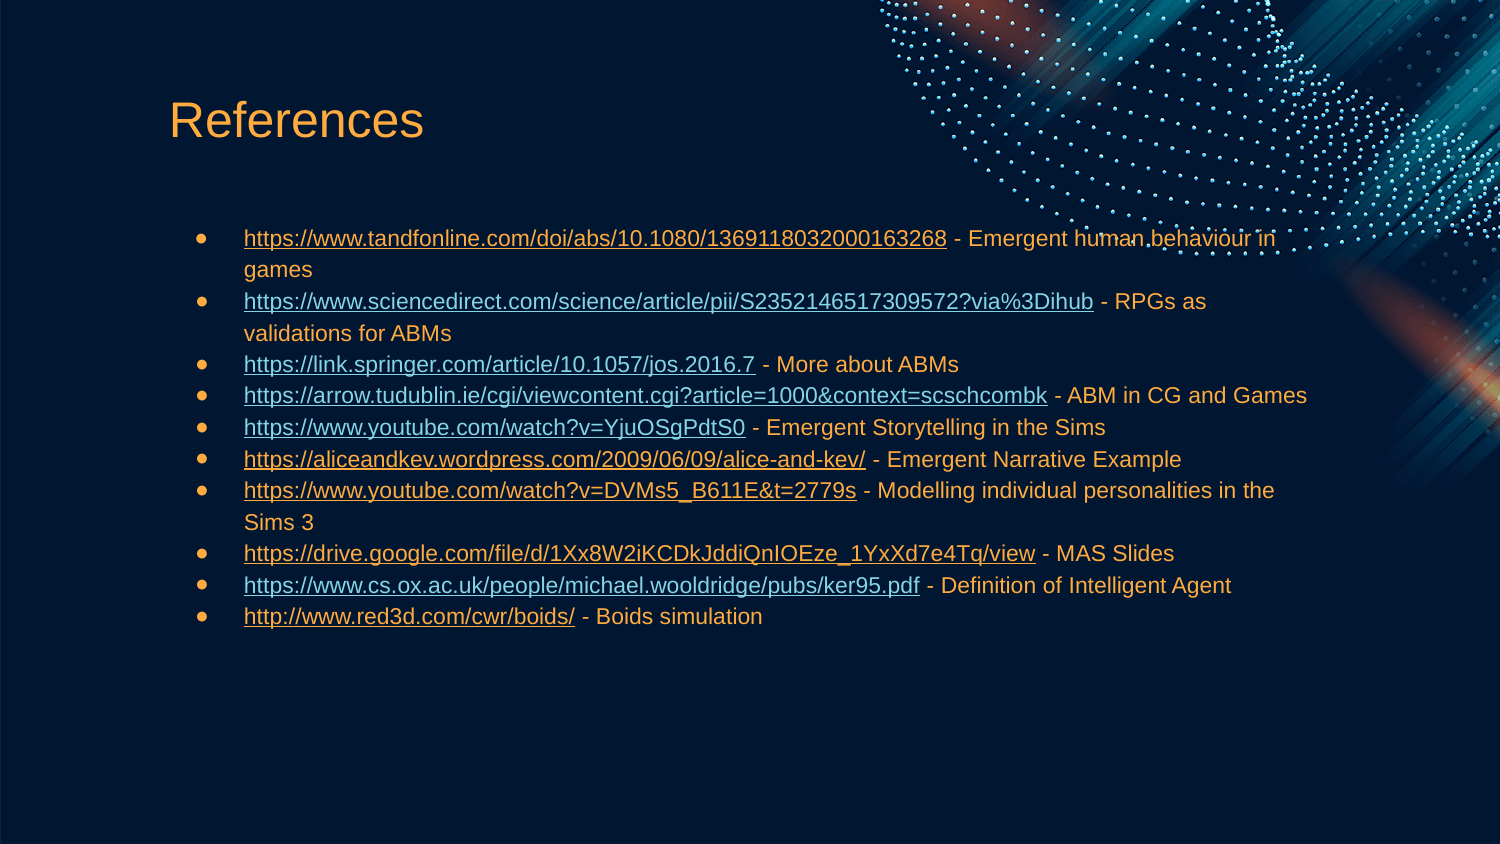

# References
https://www.tandfonline.com/doi/abs/10.1080/1369118032000163268 - Emergent human behaviour in games
https://www.sciencedirect.com/science/article/pii/S2352146517309572?via%3Dihub - RPGs as validations for ABMs
https://link.springer.com/article/10.1057/jos.2016.7 - More about ABMs
https://arrow.tudublin.ie/cgi/viewcontent.cgi?article=1000&context=scschcombk - ABM in CG and Games
https://www.youtube.com/watch?v=YjuOSgPdtS0 - Emergent Storytelling in the Sims
https://aliceandkev.wordpress.com/2009/06/09/alice-and-kev/ - Emergent Narrative Example
https://www.youtube.com/watch?v=DVMs5_B611E&t=2779s - Modelling individual personalities in the Sims 3
https://drive.google.com/file/d/1Xx8W2iKCDkJddiQnIOEze_1YxXd7e4Tq/view - MAS Slides
https://www.cs.ox.ac.uk/people/michael.wooldridge/pubs/ker95.pdf - Definition of Intelligent Agent
http://www.red3d.com/cwr/boids/ - Boids simulation